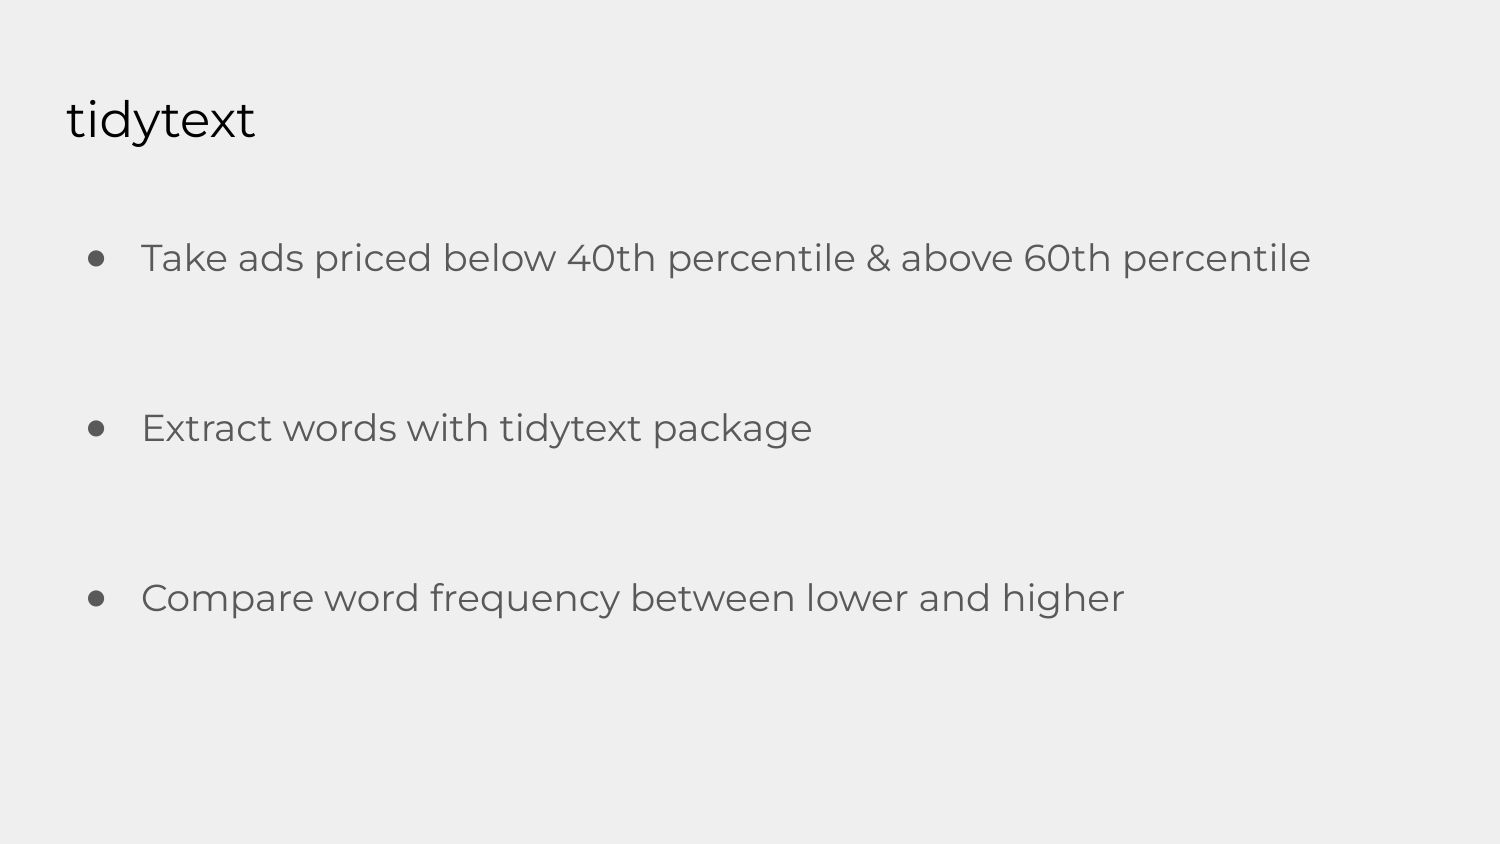

# tidytext
Take ads priced below 40th percentile & above 60th percentile

Extract words with tidytext package

Compare word frequency between lower and higher